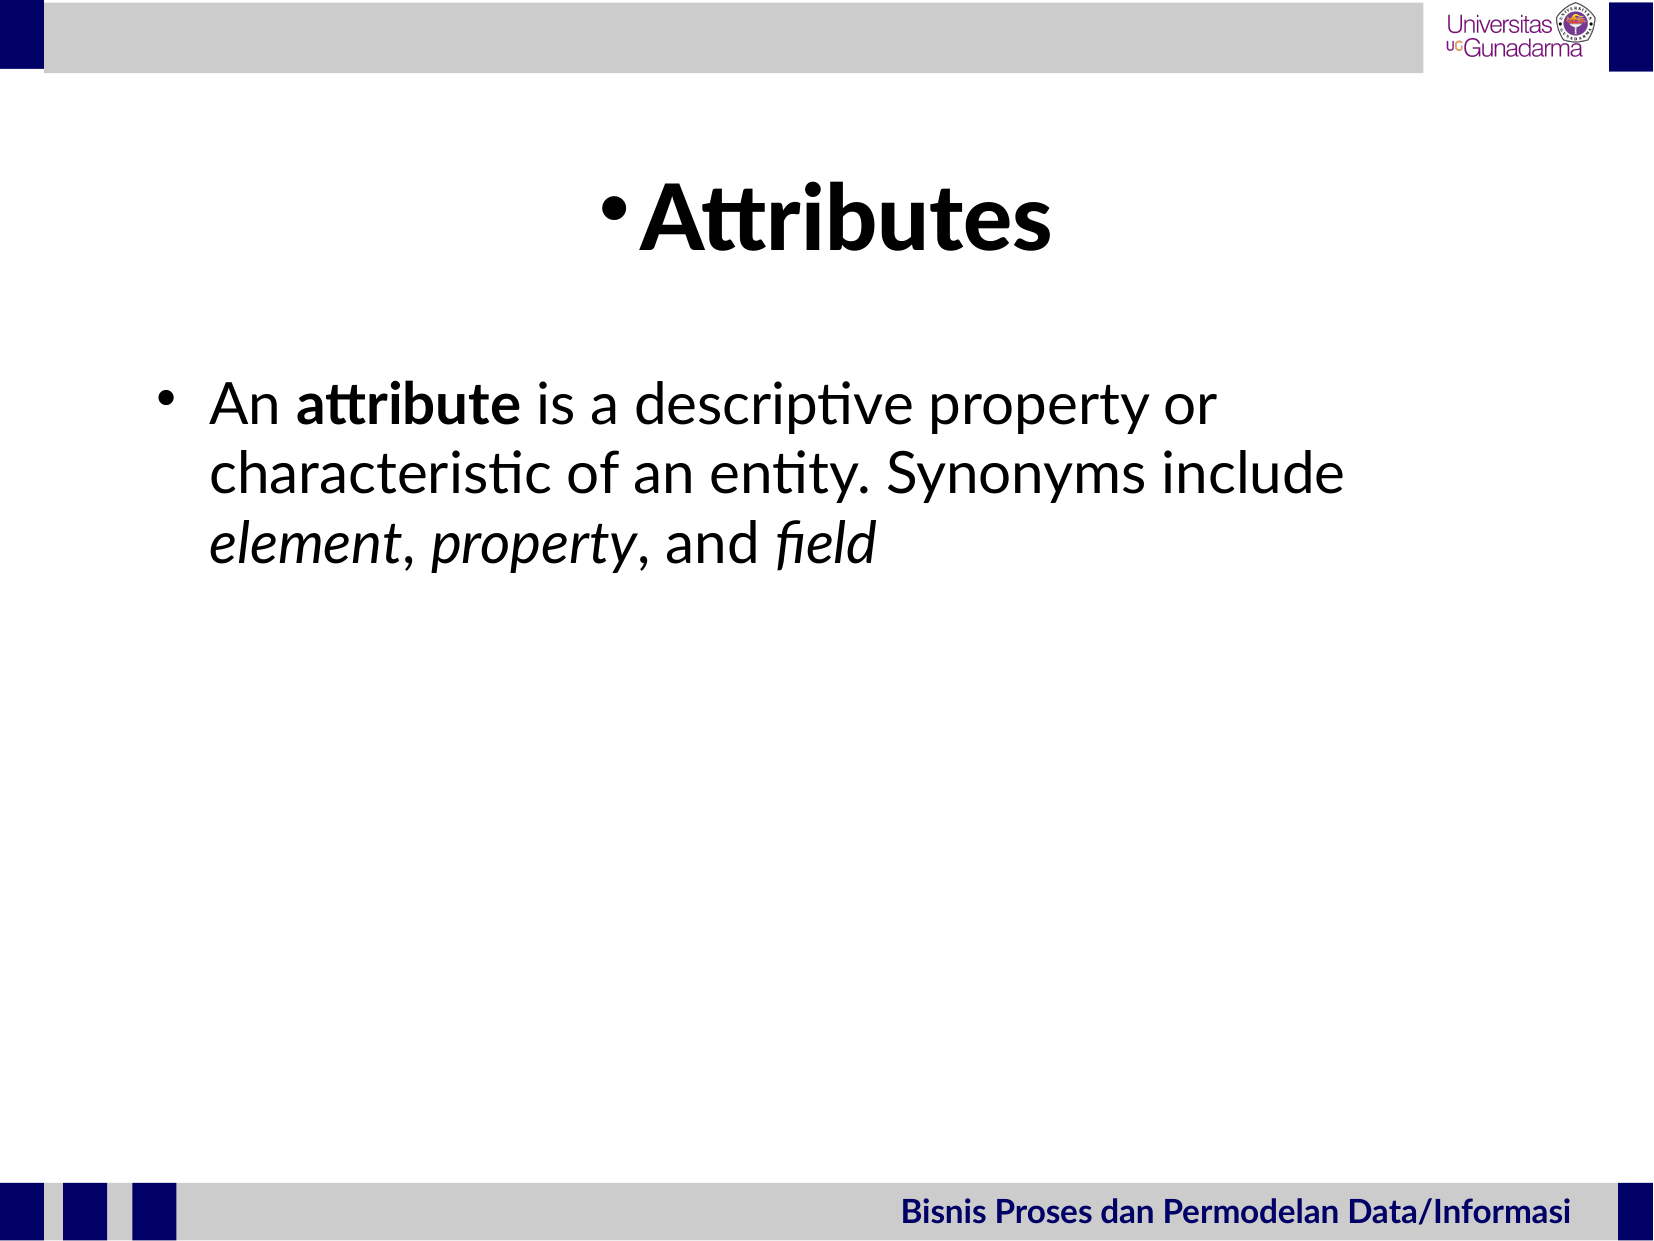

Attributes
An attribute is a descriptive property or characteristic of an entity. Synonyms include element, property, and field